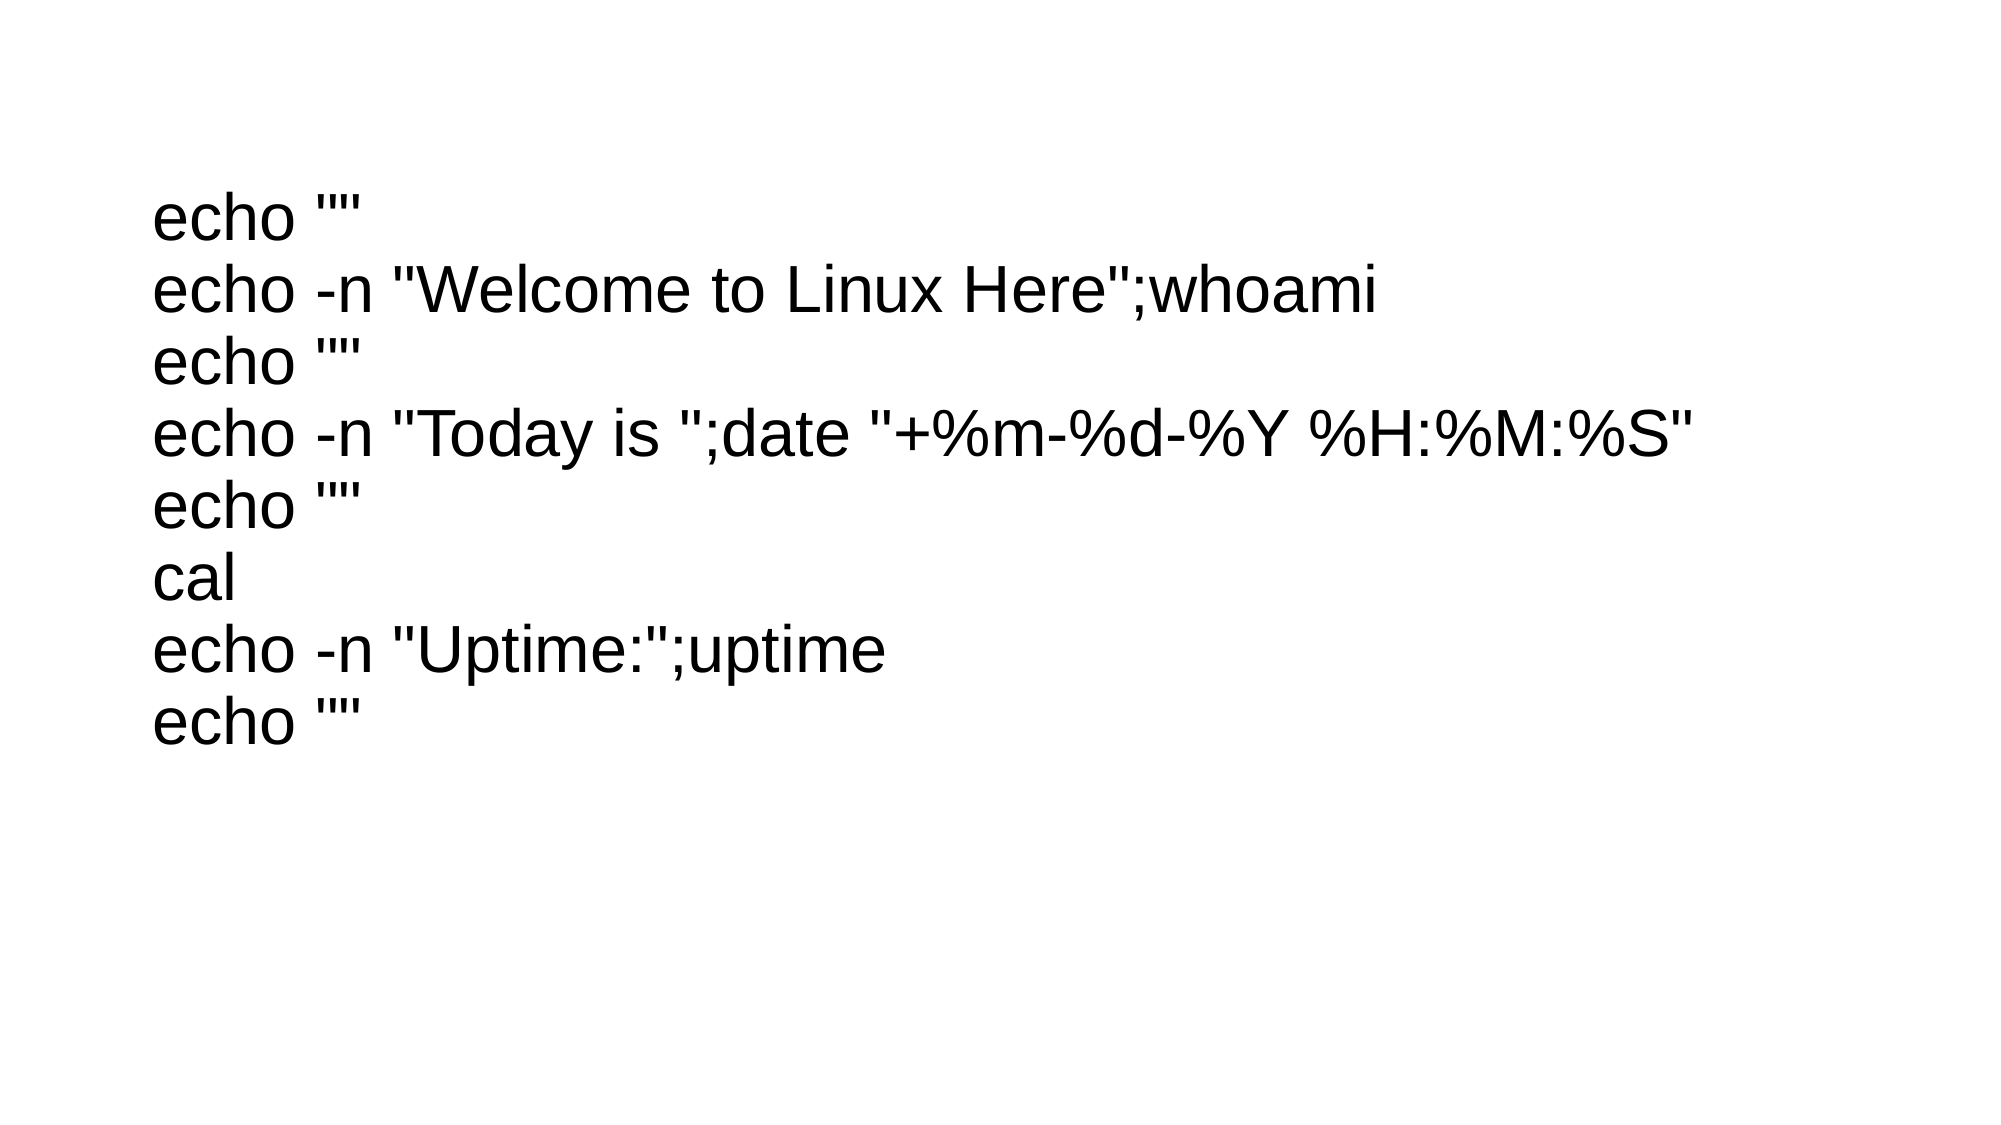

# echo "" echo -n "Welcome to Linux Here";whoami echo "" echo -n "Today is ";date "+%m-%d-%Y %H:%M:%S" echo "" cal echo -n "Uptime:";uptime echo ""